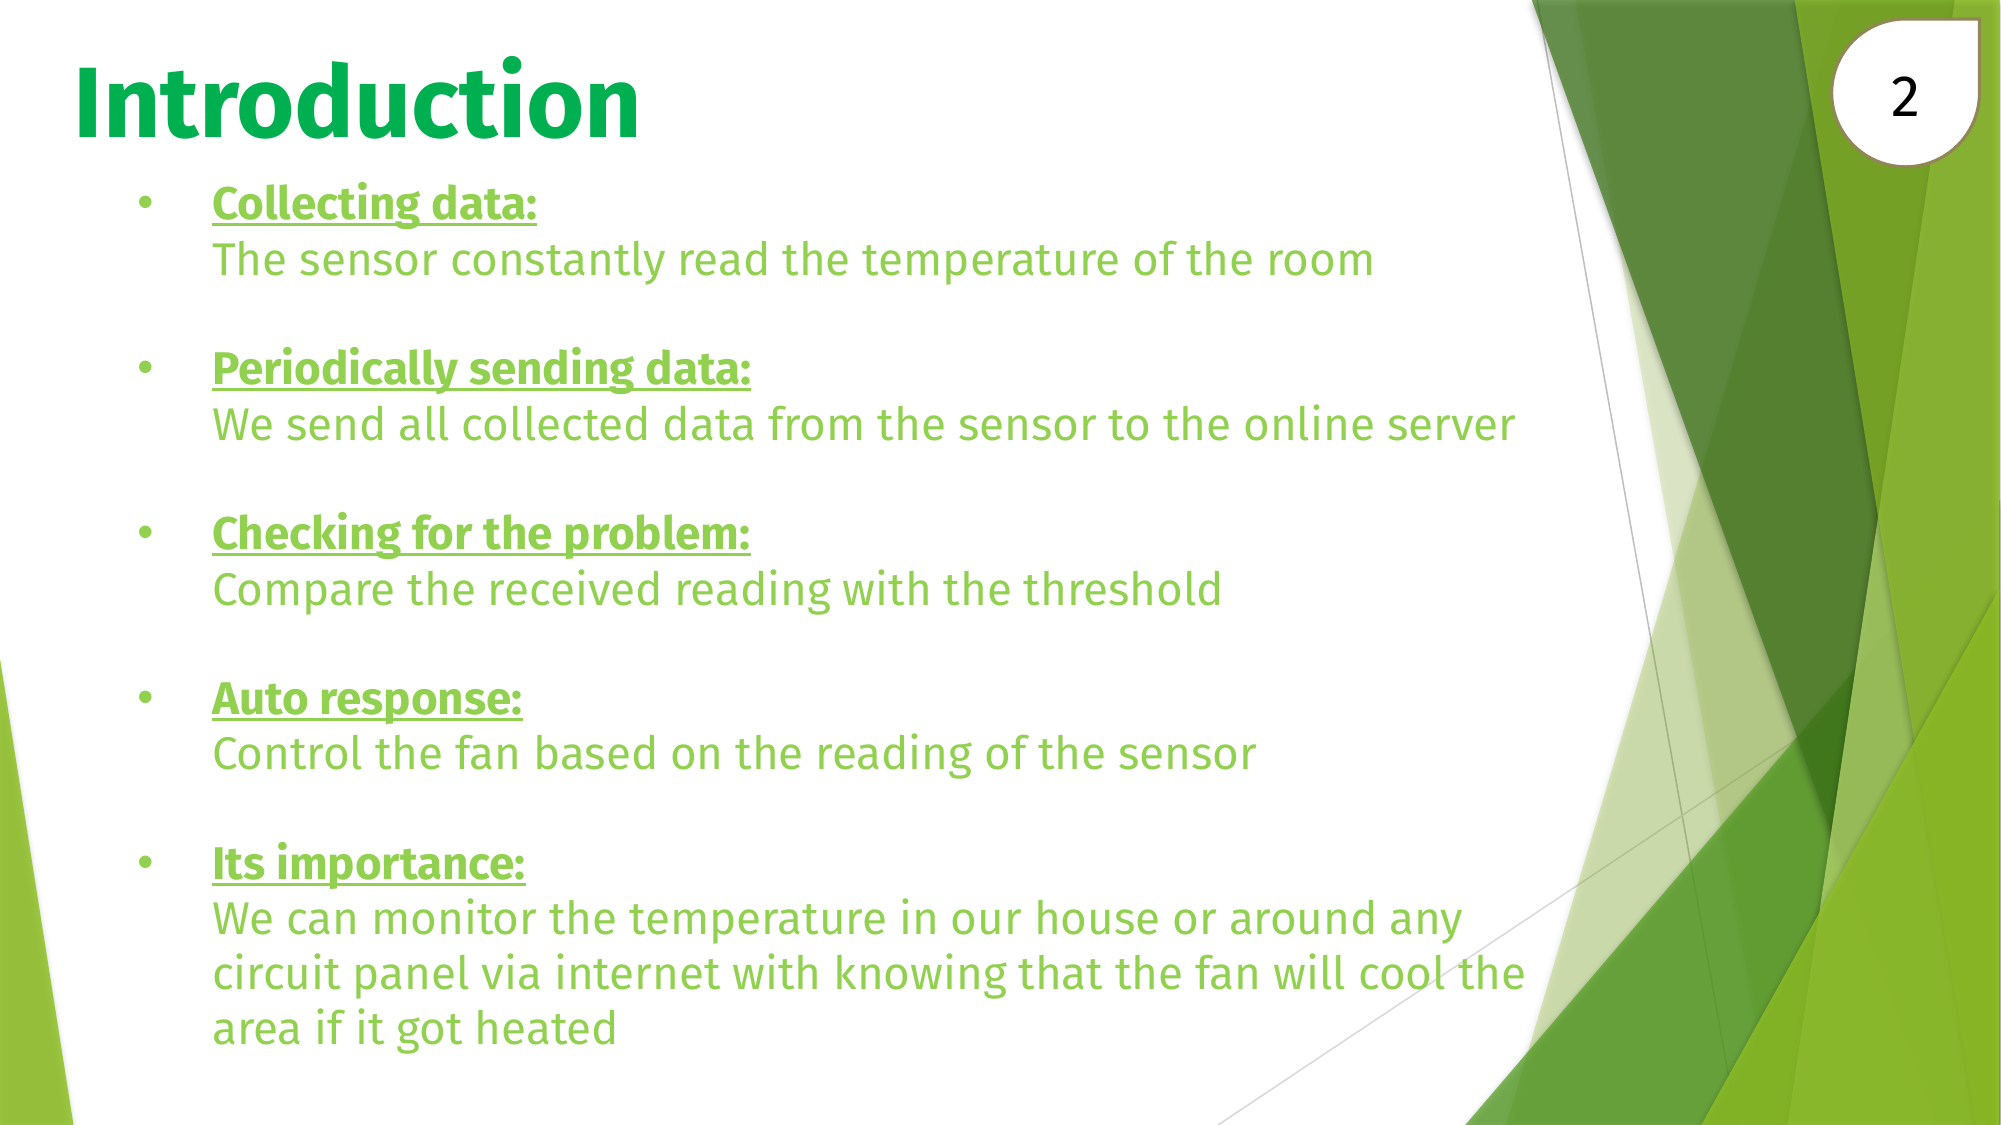

2
Introduction
Collecting data:
The sensor constantly read the temperature of the room
Periodically sending data:
We send all collected data from the sensor to the online server
Checking for the problem:
Compare the received reading with the threshold
Auto response:
Control the fan based on the reading of the sensor

Its importance:
We can monitor the temperature in our house or around any circuit panel via internet with knowing that the fan will cool the area if it got heated